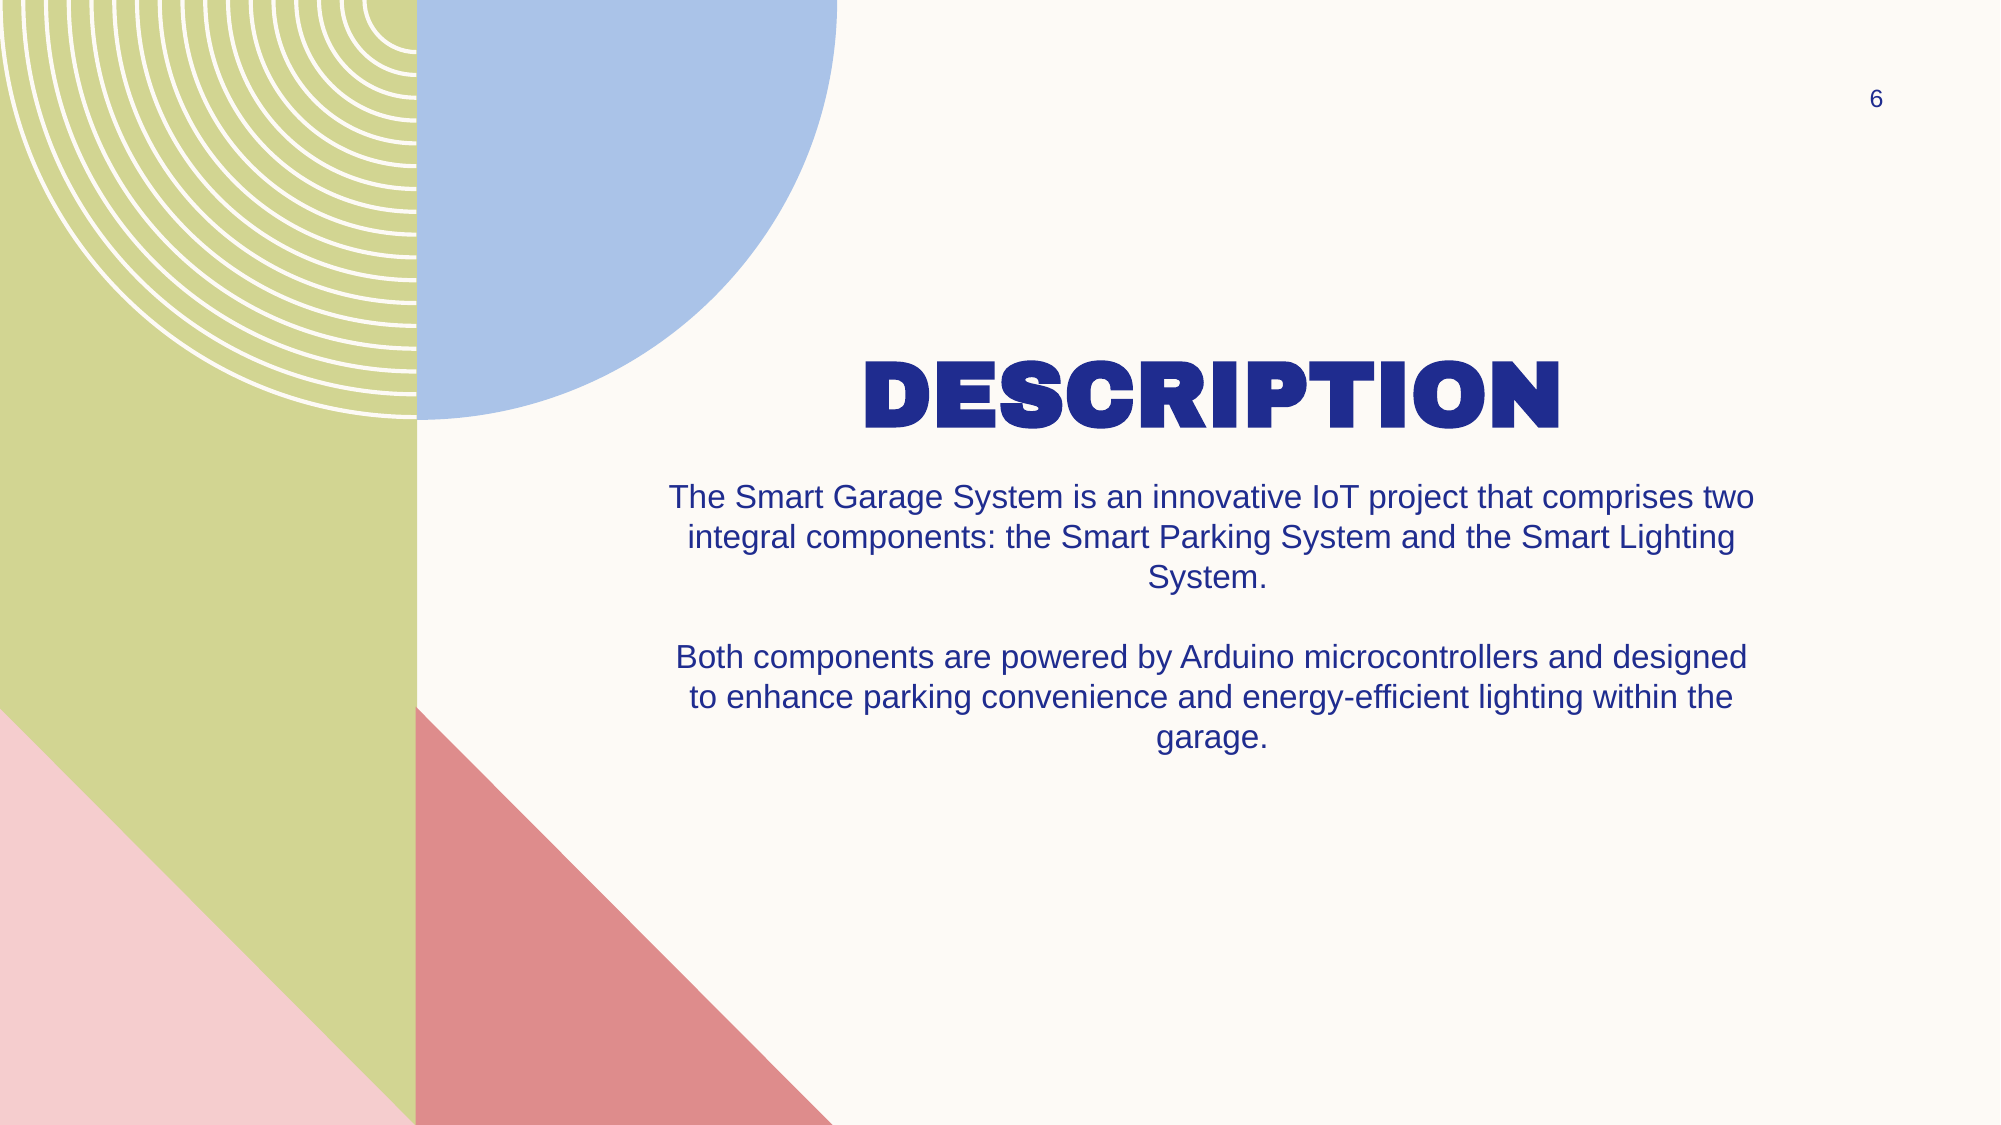

6
# DESCRIPTION
The Smart Garage System is an innovative IoT project that comprises two integral components: the Smart Parking System and the Smart Lighting System.

Both components are powered by Arduino microcontrollers and designed to enhance parking convenience and energy-efficient lighting within the garage.